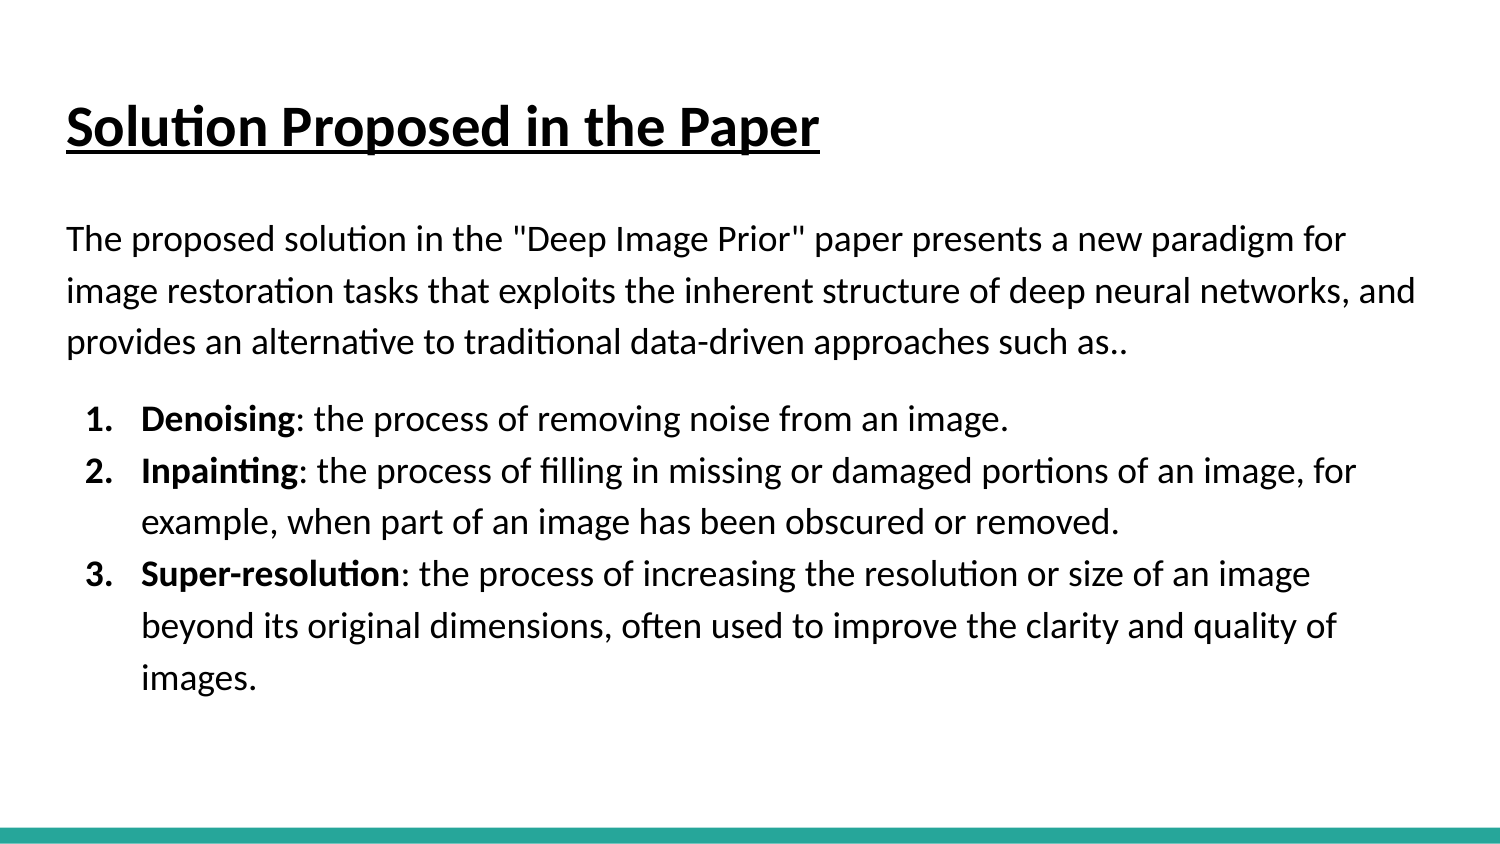

# Solution Proposed in the Paper
The proposed solution in the "Deep Image Prior" paper presents a new paradigm for image restoration tasks that exploits the inherent structure of deep neural networks, and provides an alternative to traditional data-driven approaches such as..
Denoising: the process of removing noise from an image.
Inpainting: the process of filling in missing or damaged portions of an image, for example, when part of an image has been obscured or removed.
Super-resolution: the process of increasing the resolution or size of an image beyond its original dimensions, often used to improve the clarity and quality of images.